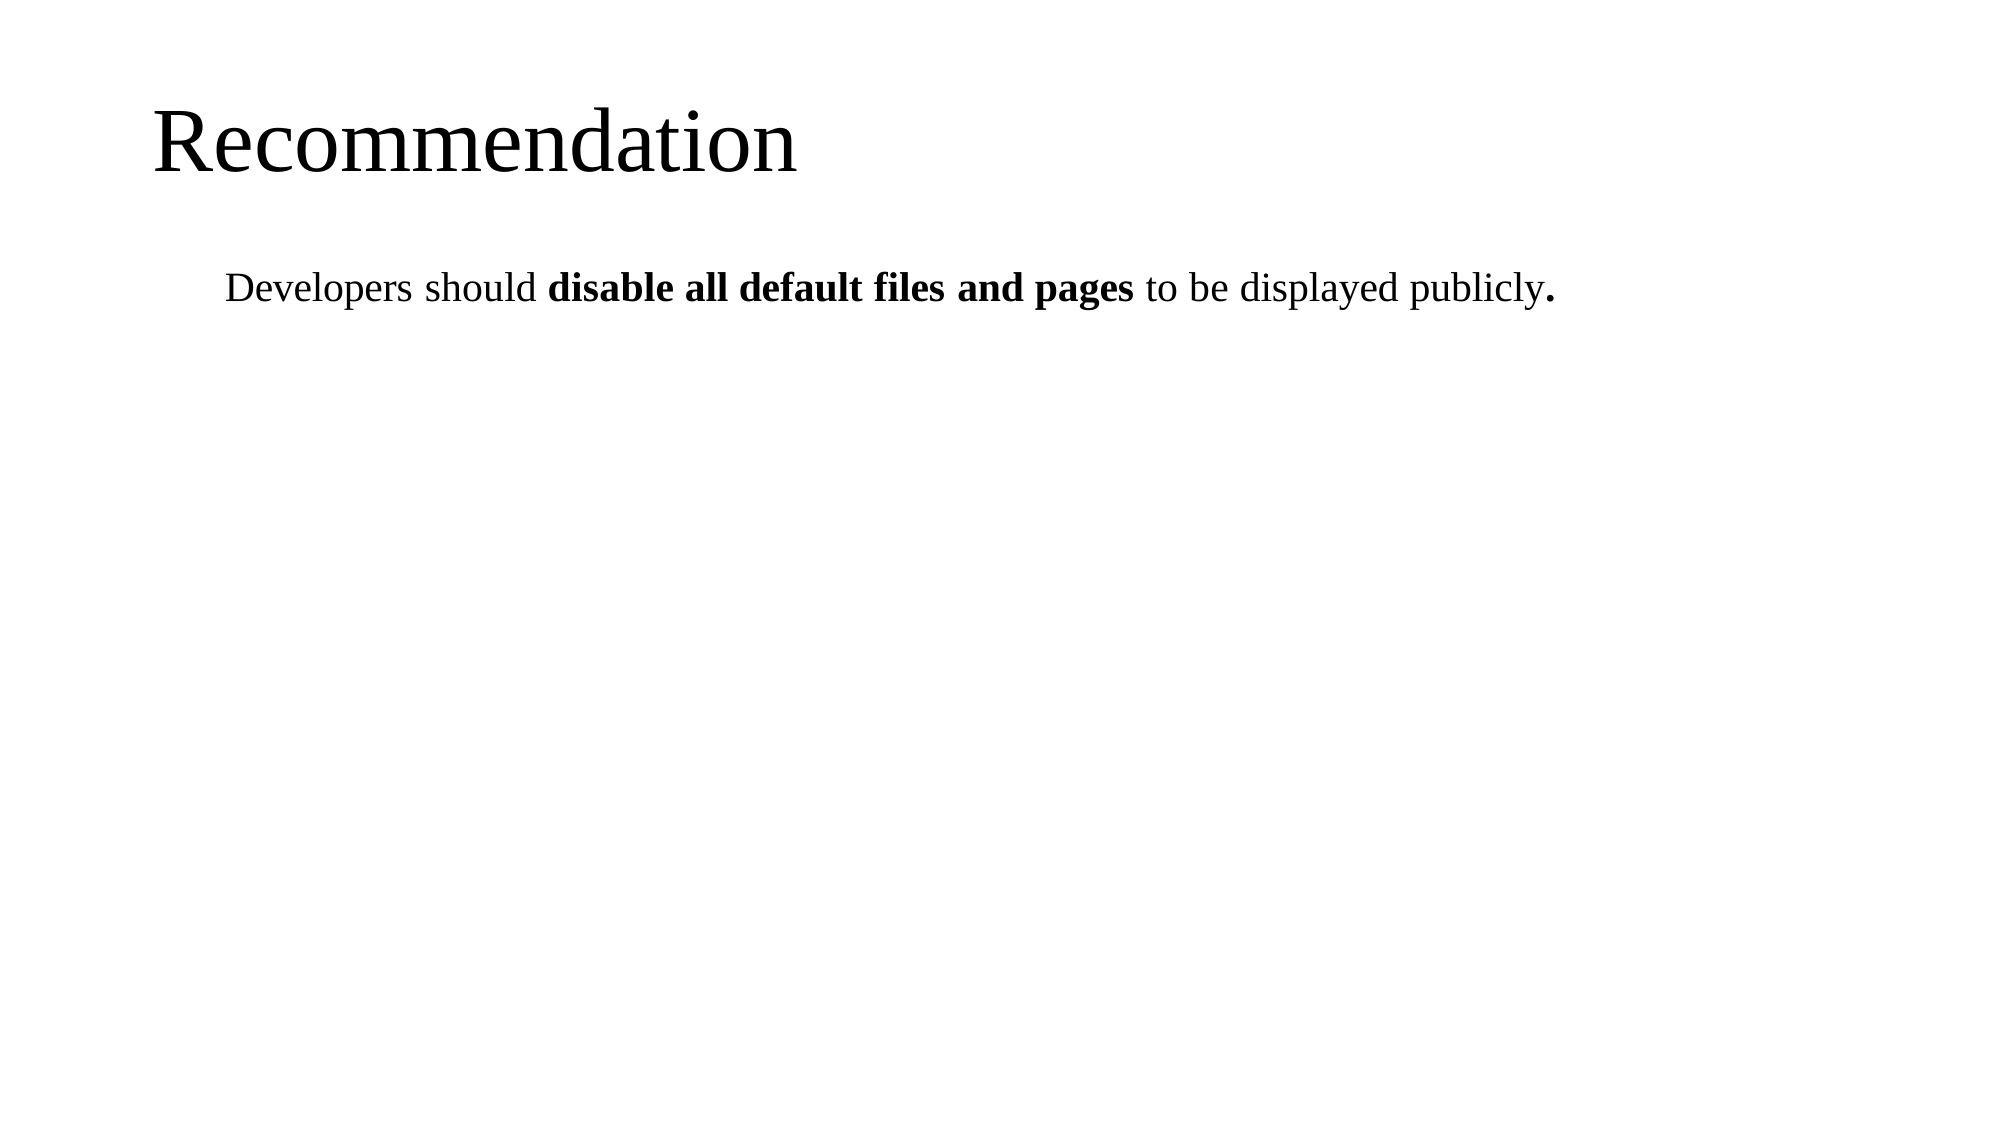

Recommendation
Developers should disable all default files and pages to be displayed publicly.